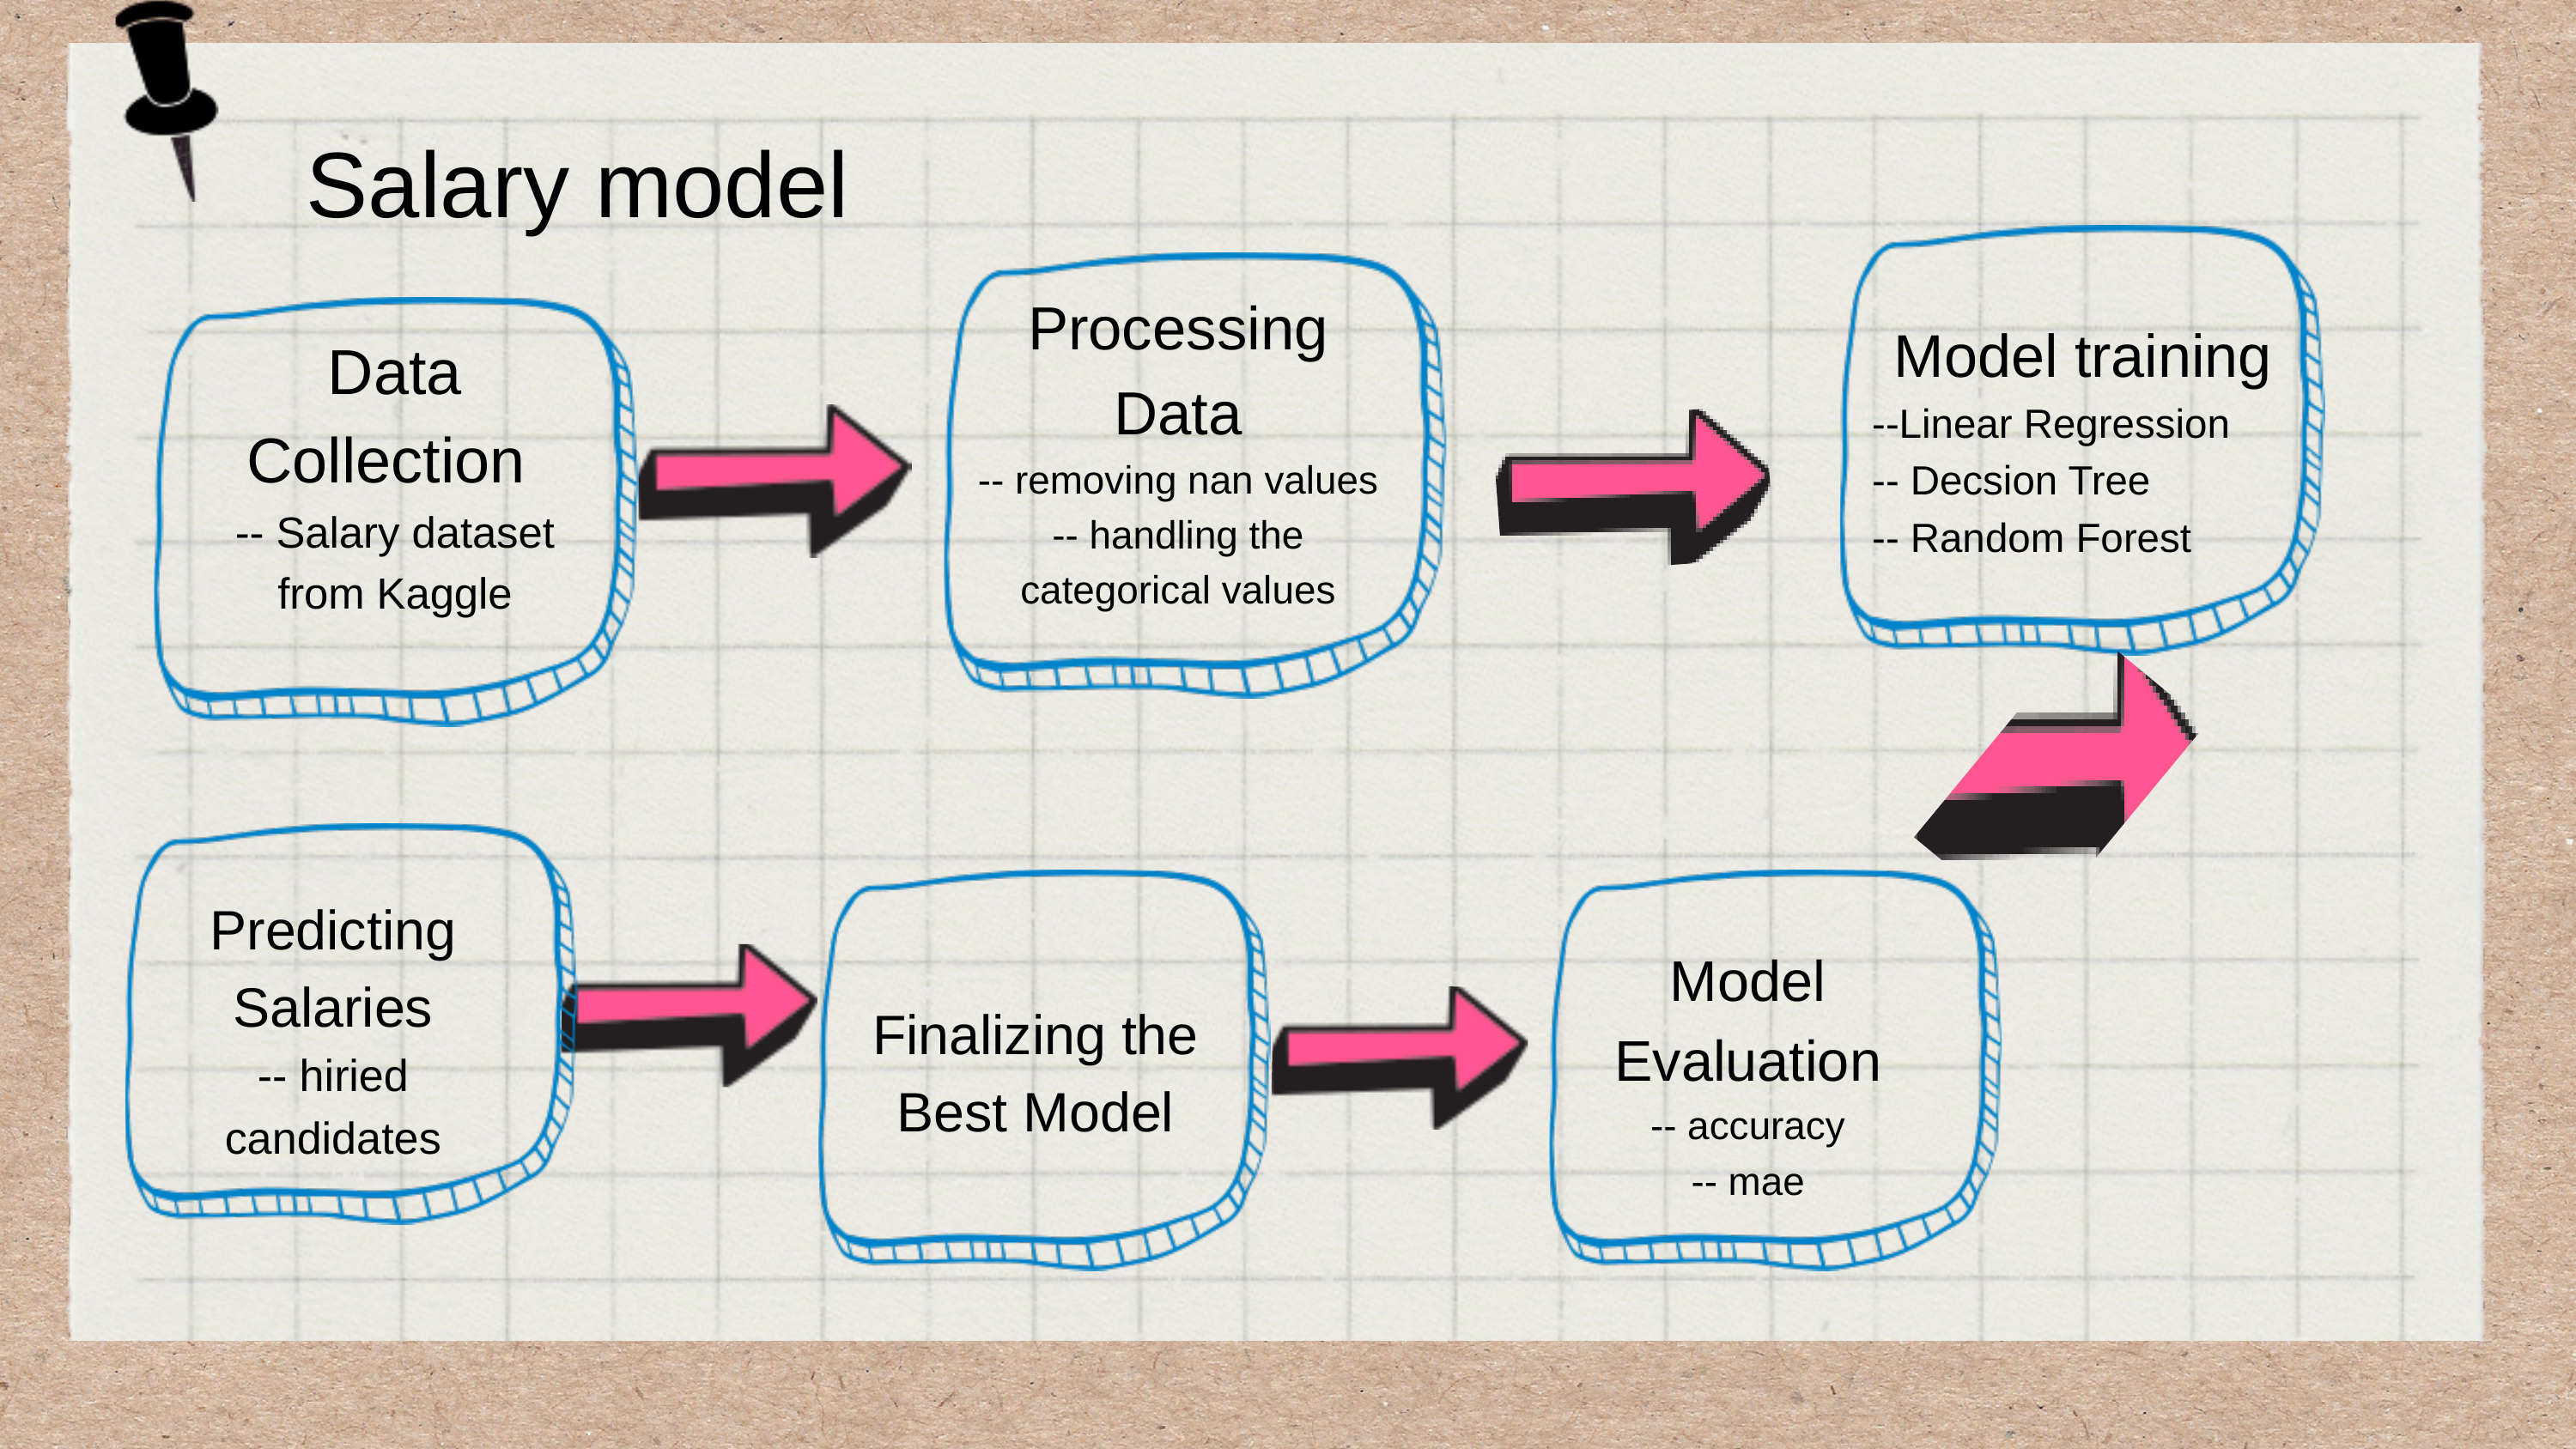

Salary model

Processing
Data
-- removing nan values
-- handling the categorical values

Model training
--Linear Regression
-- Decsion Tree
-- Random Forest
Data Collection
-- Salary dataset from Kaggle

Predicting Salaries
-- hiried candidates
Model Evaluation
-- accuracy
-- mae

Finalizing the Best Model